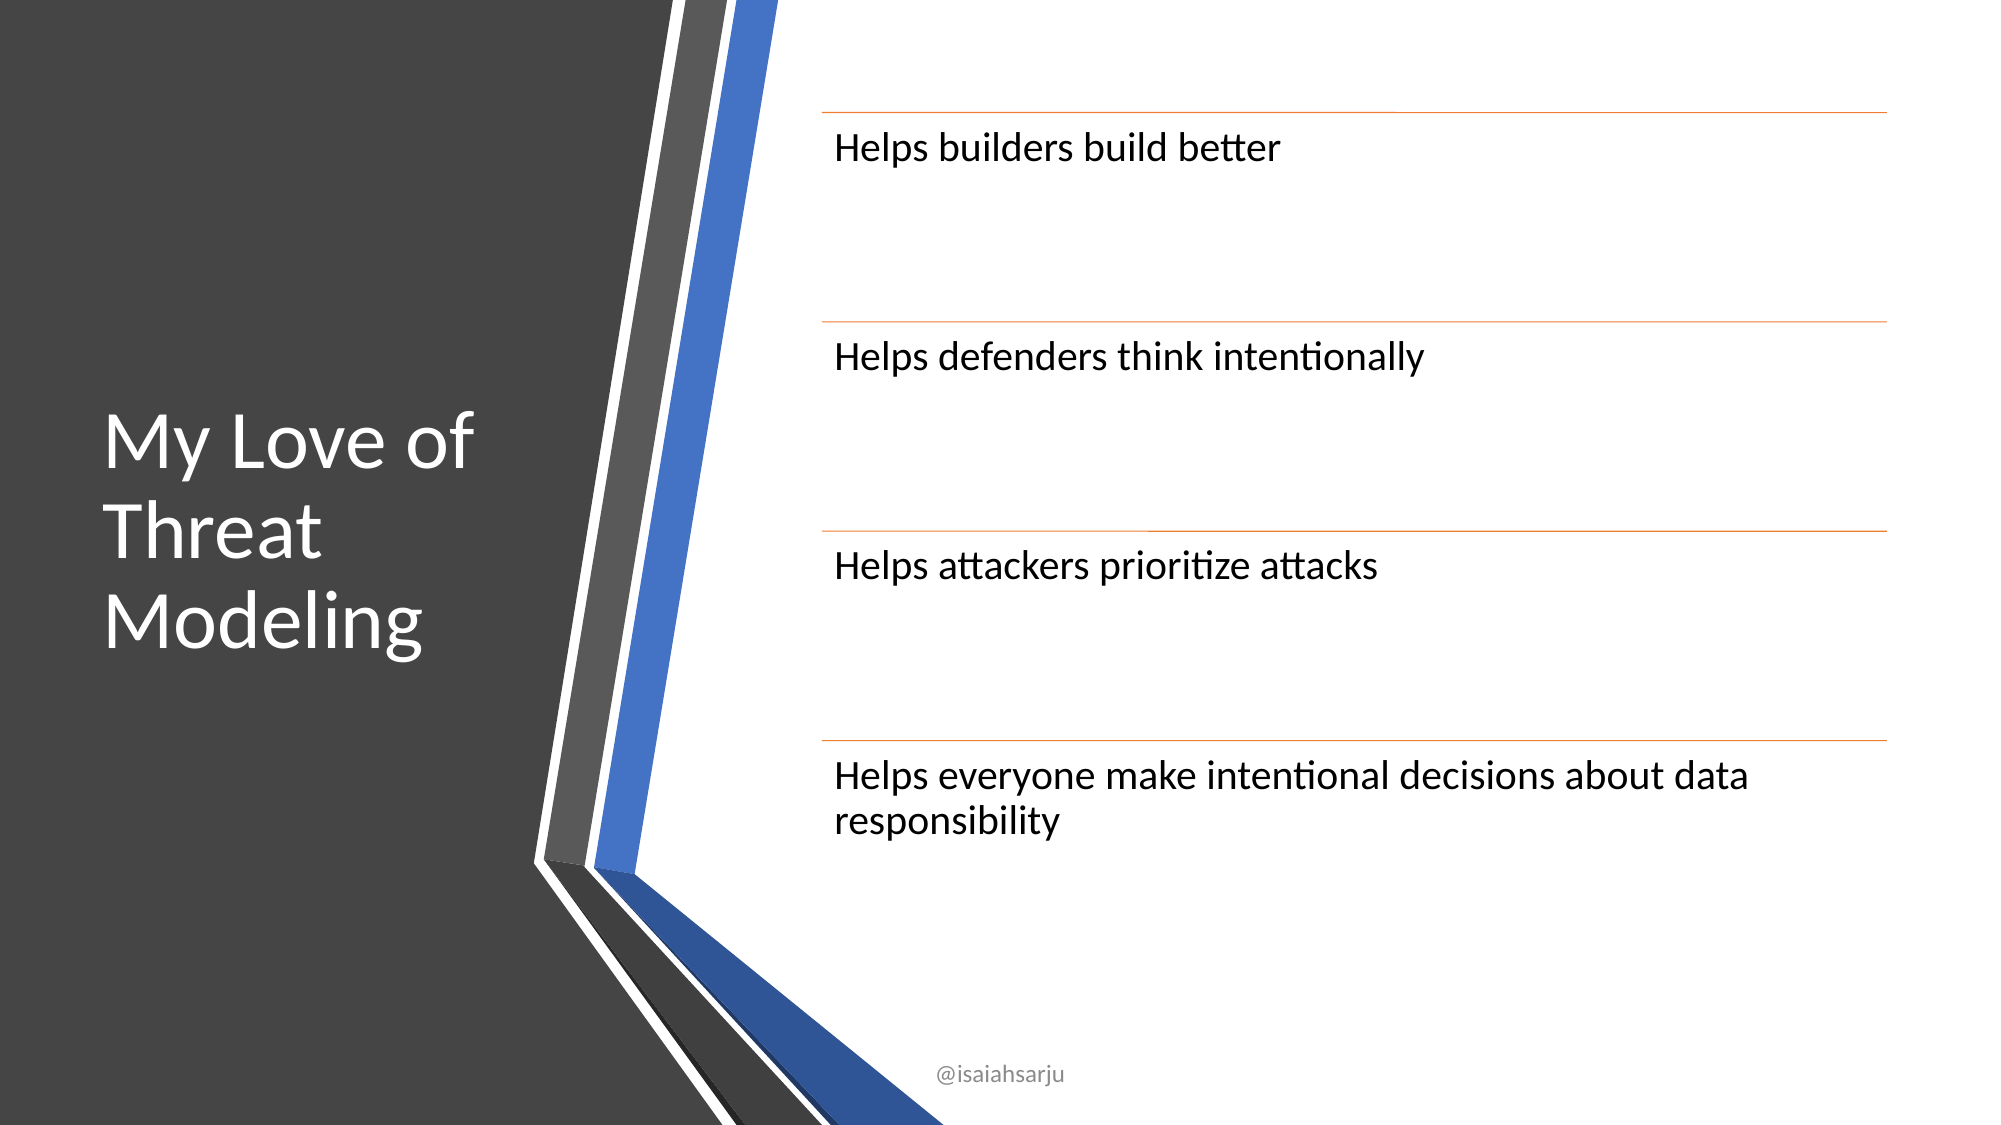

# My Love of Threat Modeling
Helps builders build better
Helps defenders think intentionally
Helps attackers prioritize attacks
Helps everyone make intentional decisions about data responsibility
@isaiahsarju